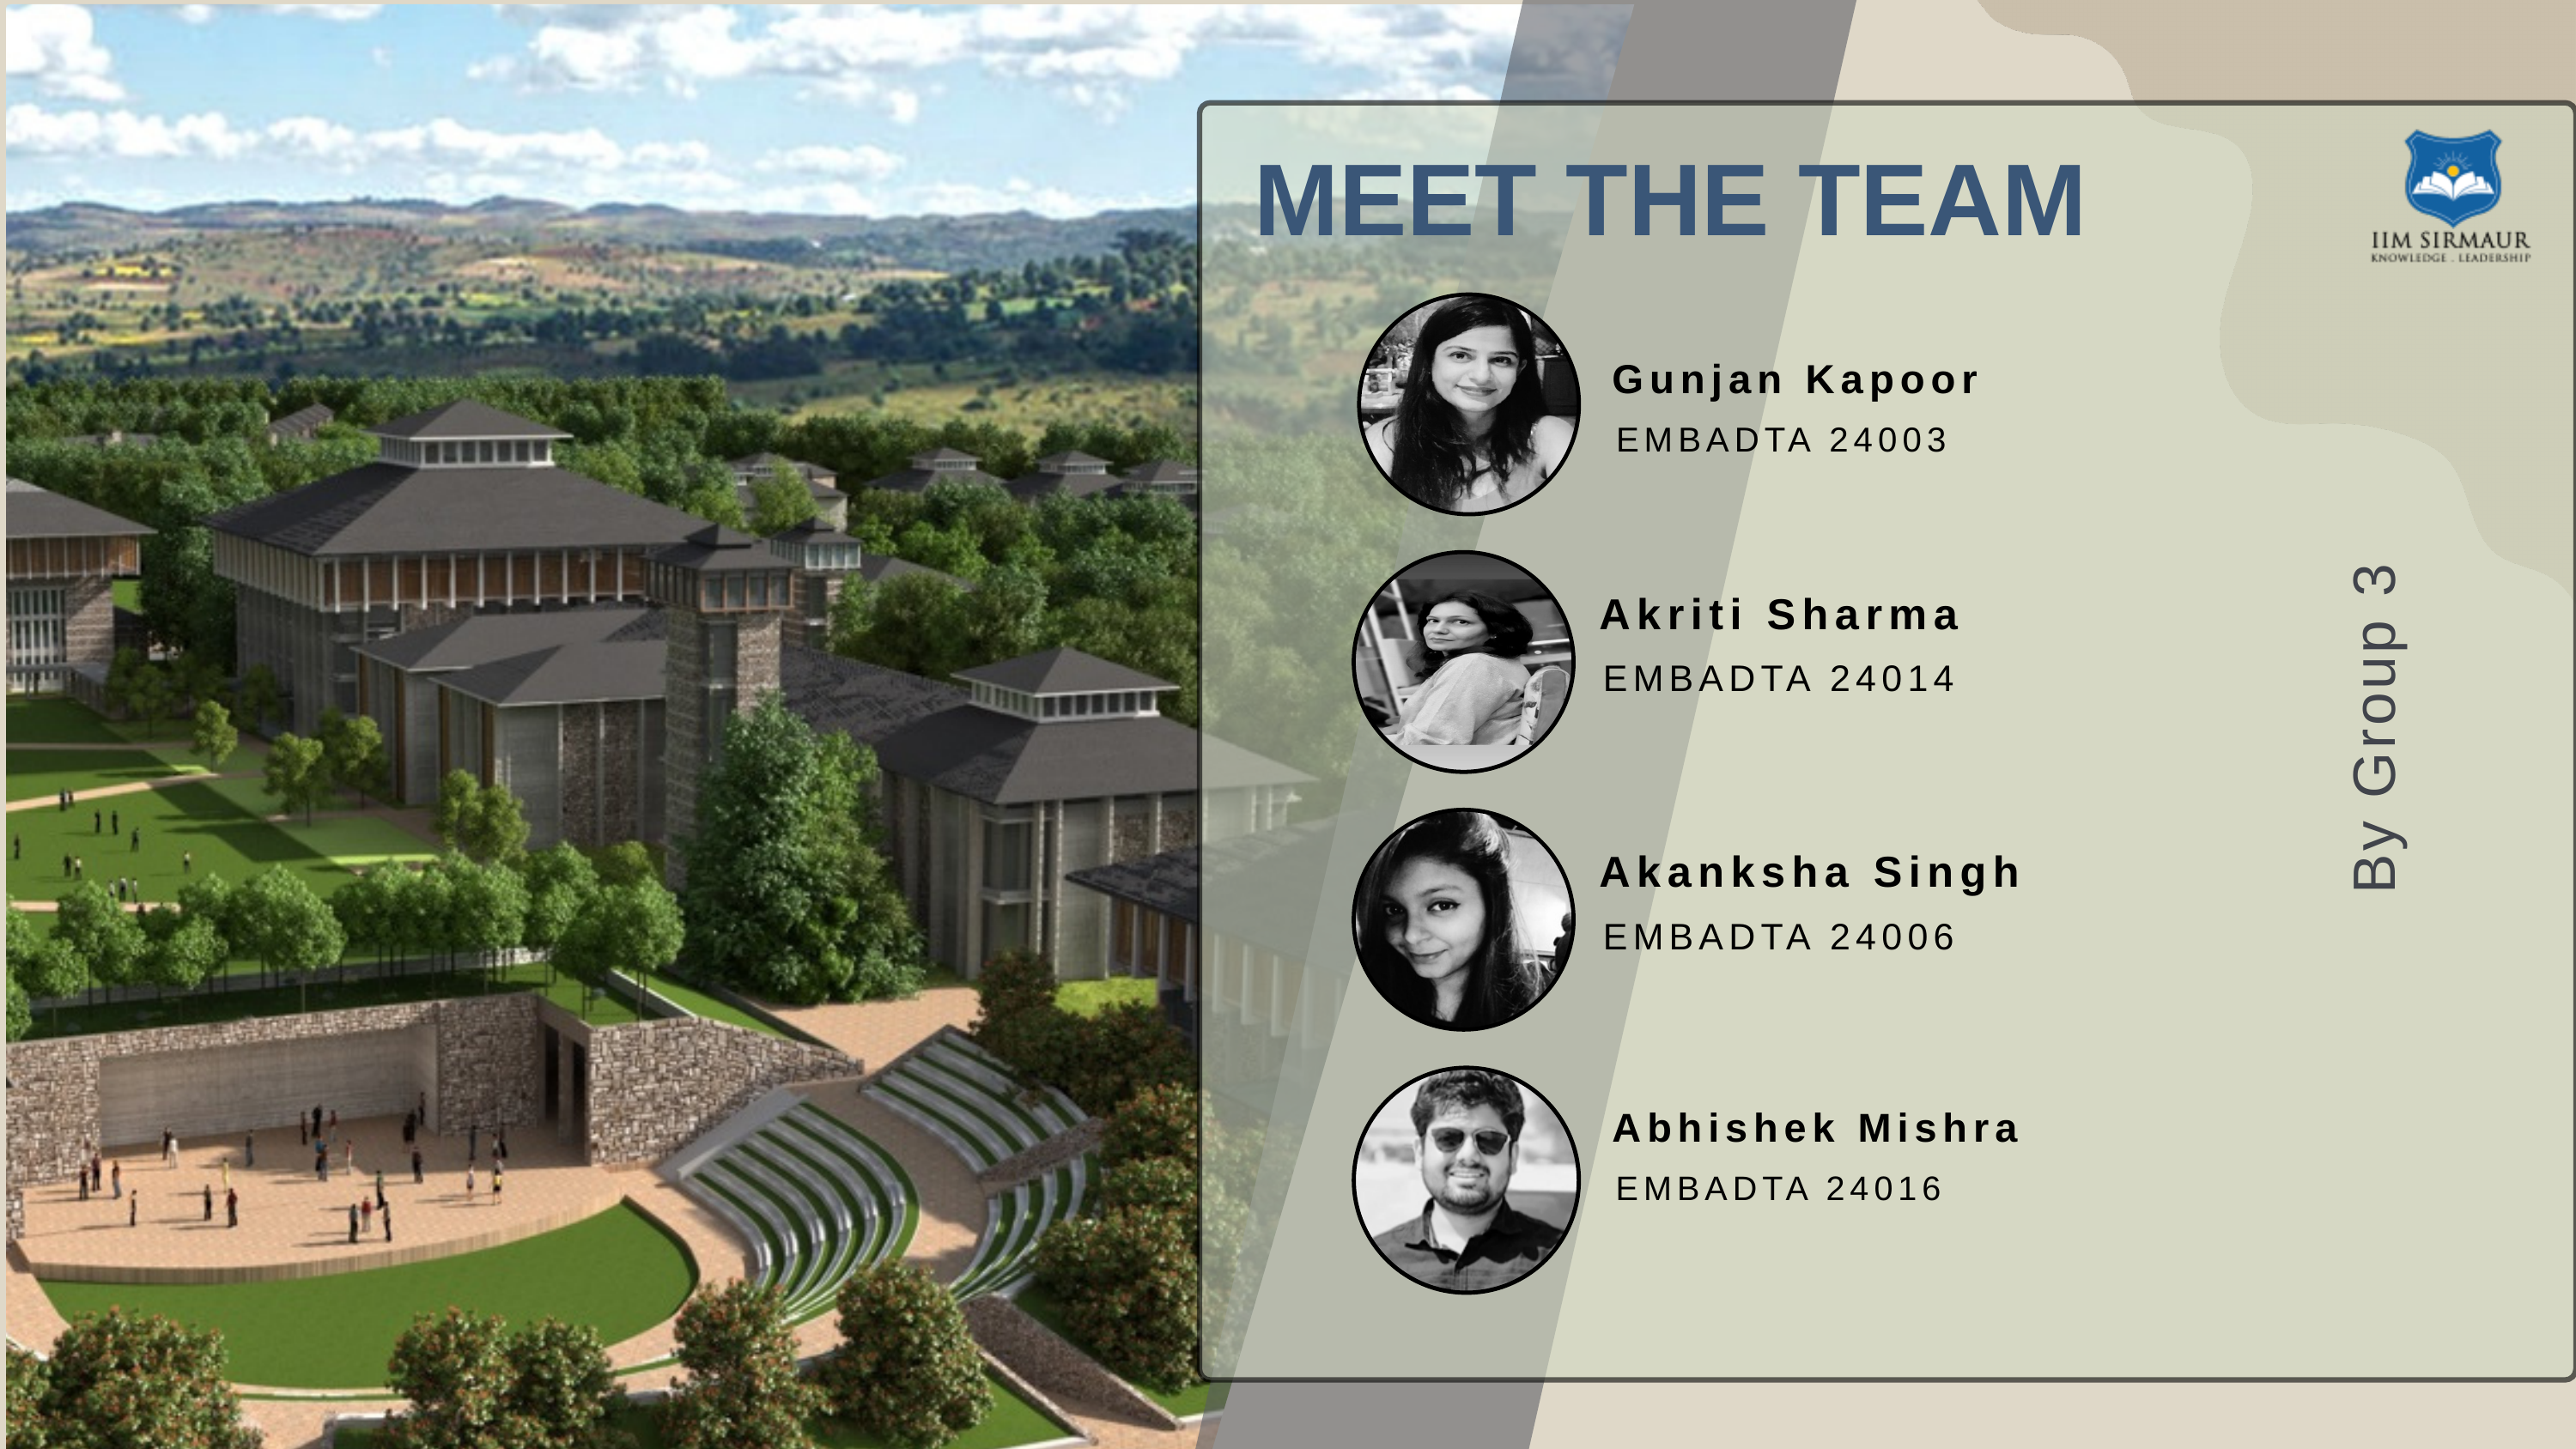

MEET THE TEAM

Gunjan Kapoor
EMBADTA 24003

Akriti Sharma
EMBADTA 24014
By Group 3

Akanksha Singh
EMBADTA 24006

Abhishek Mishra
EMBADTA 24016